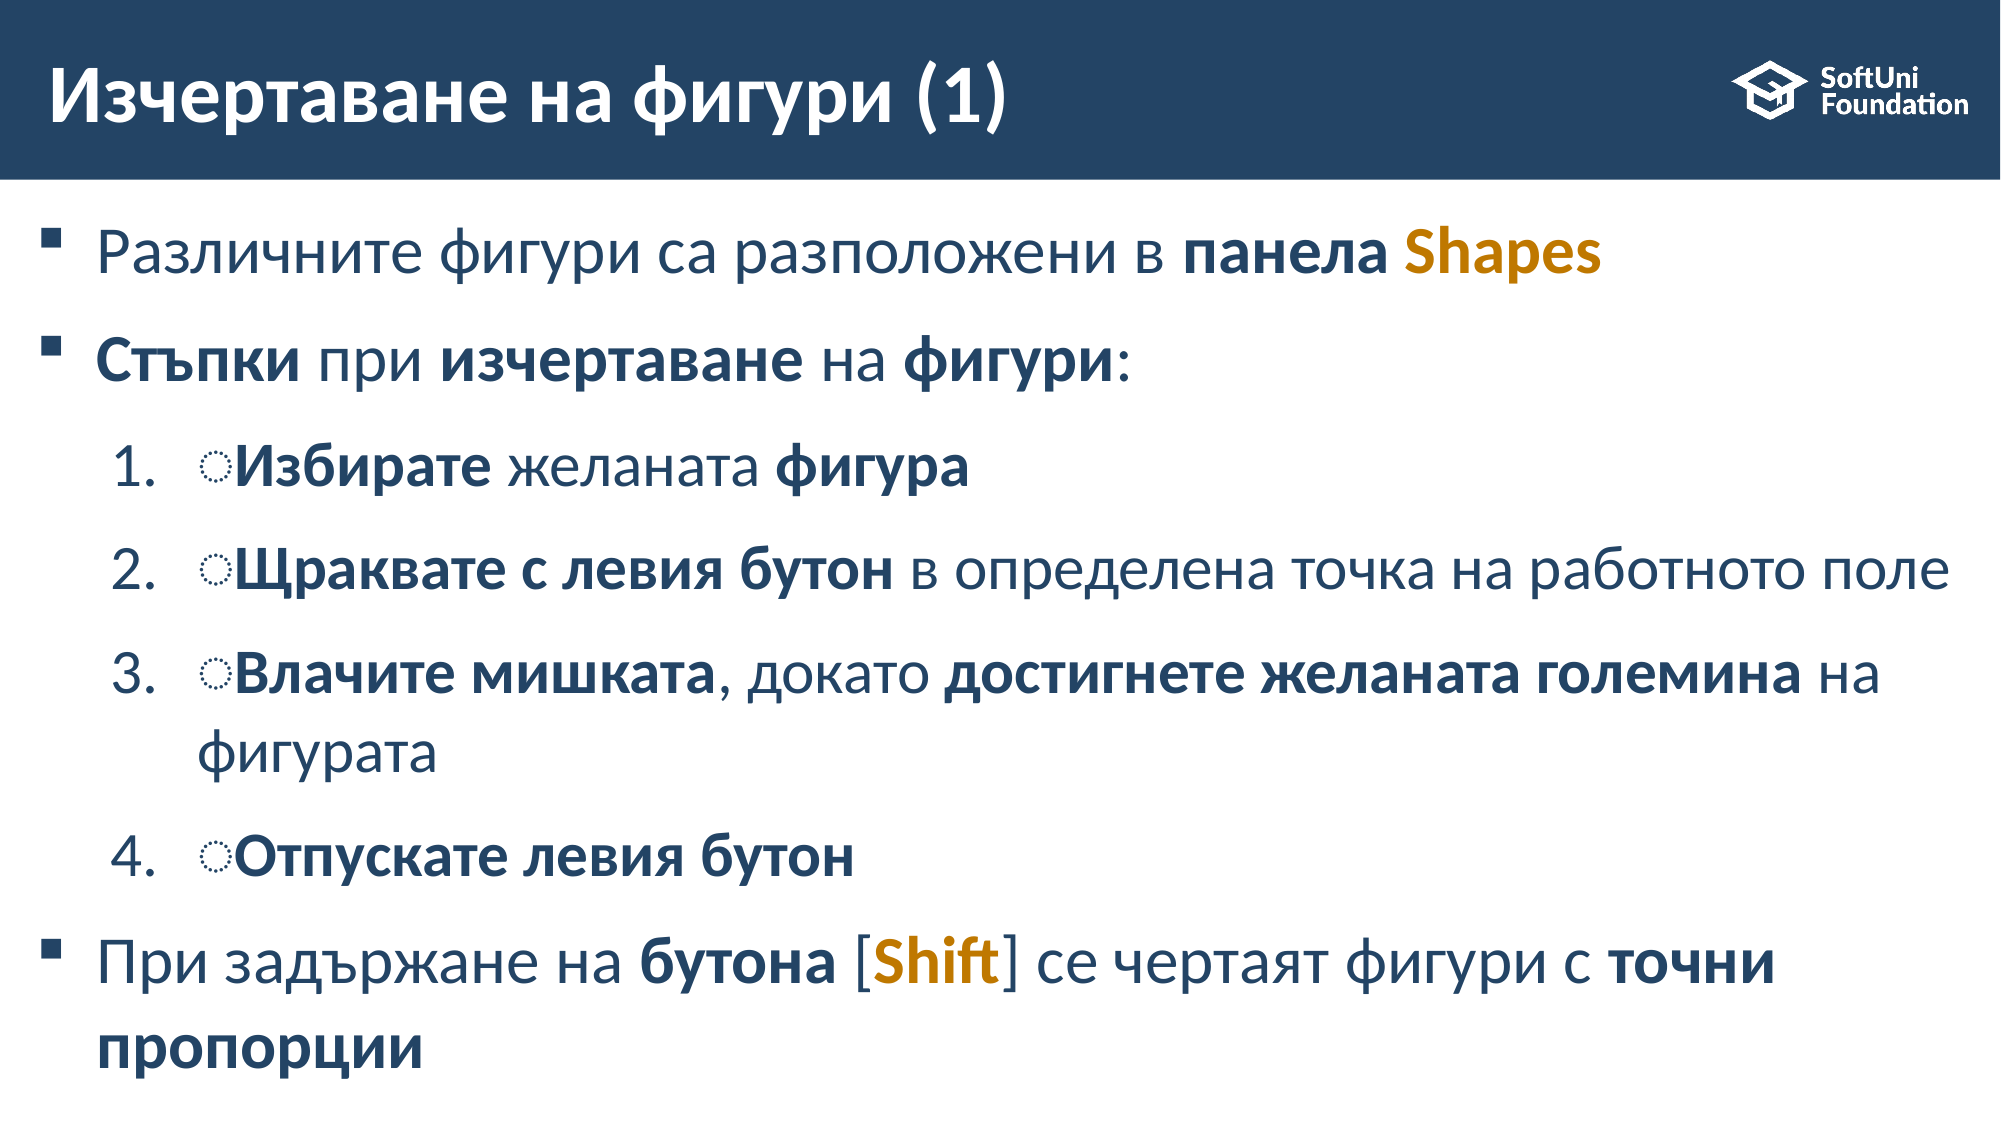

# Изчертаване на фигури (1)
Различните фигури са разположени в панела Shapes
Стъпки при изчертаване на фигури:
͏Избирате желаната фигура
͏Щраквате с левия бутон в определена точка на работното поле
͏Влачите мишката, докато достигнете желаната големина на фигурата
͏Отпускате левия бутон
При задържане на бутона [Shift] се чертаят фигури с точни пропорции